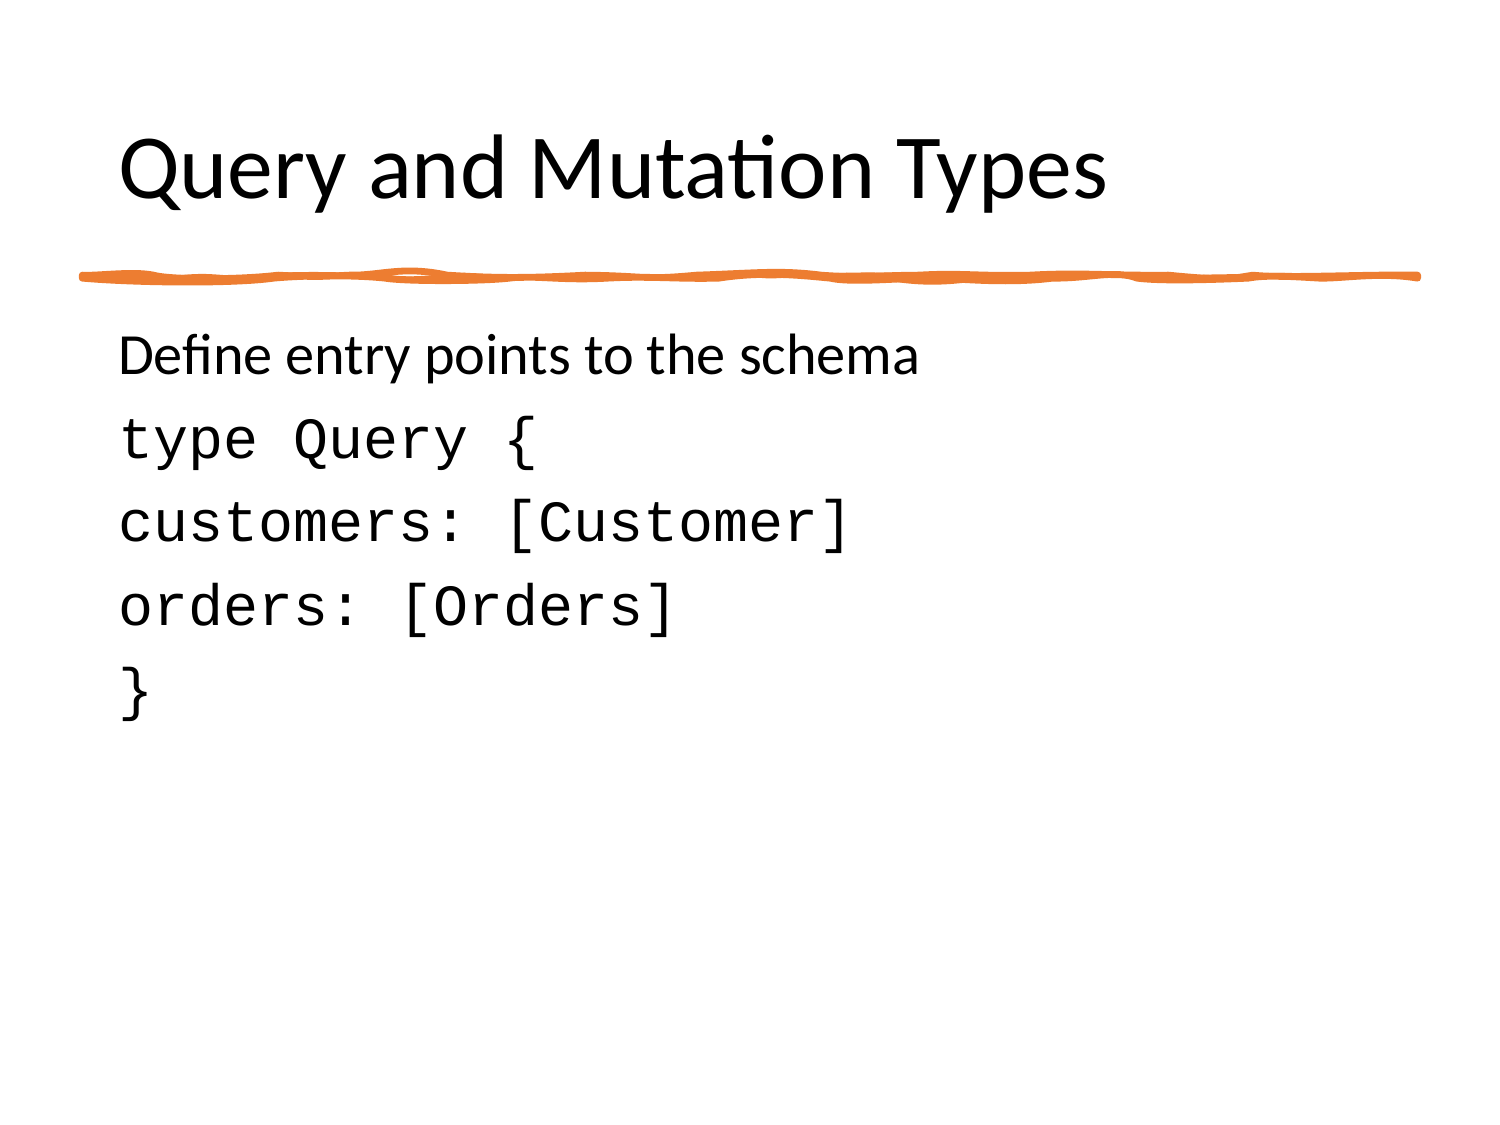

# Query and Mutation Types
Define entry points to the schema
type Query {
customers: [Customer]
orders: [Orders]
}